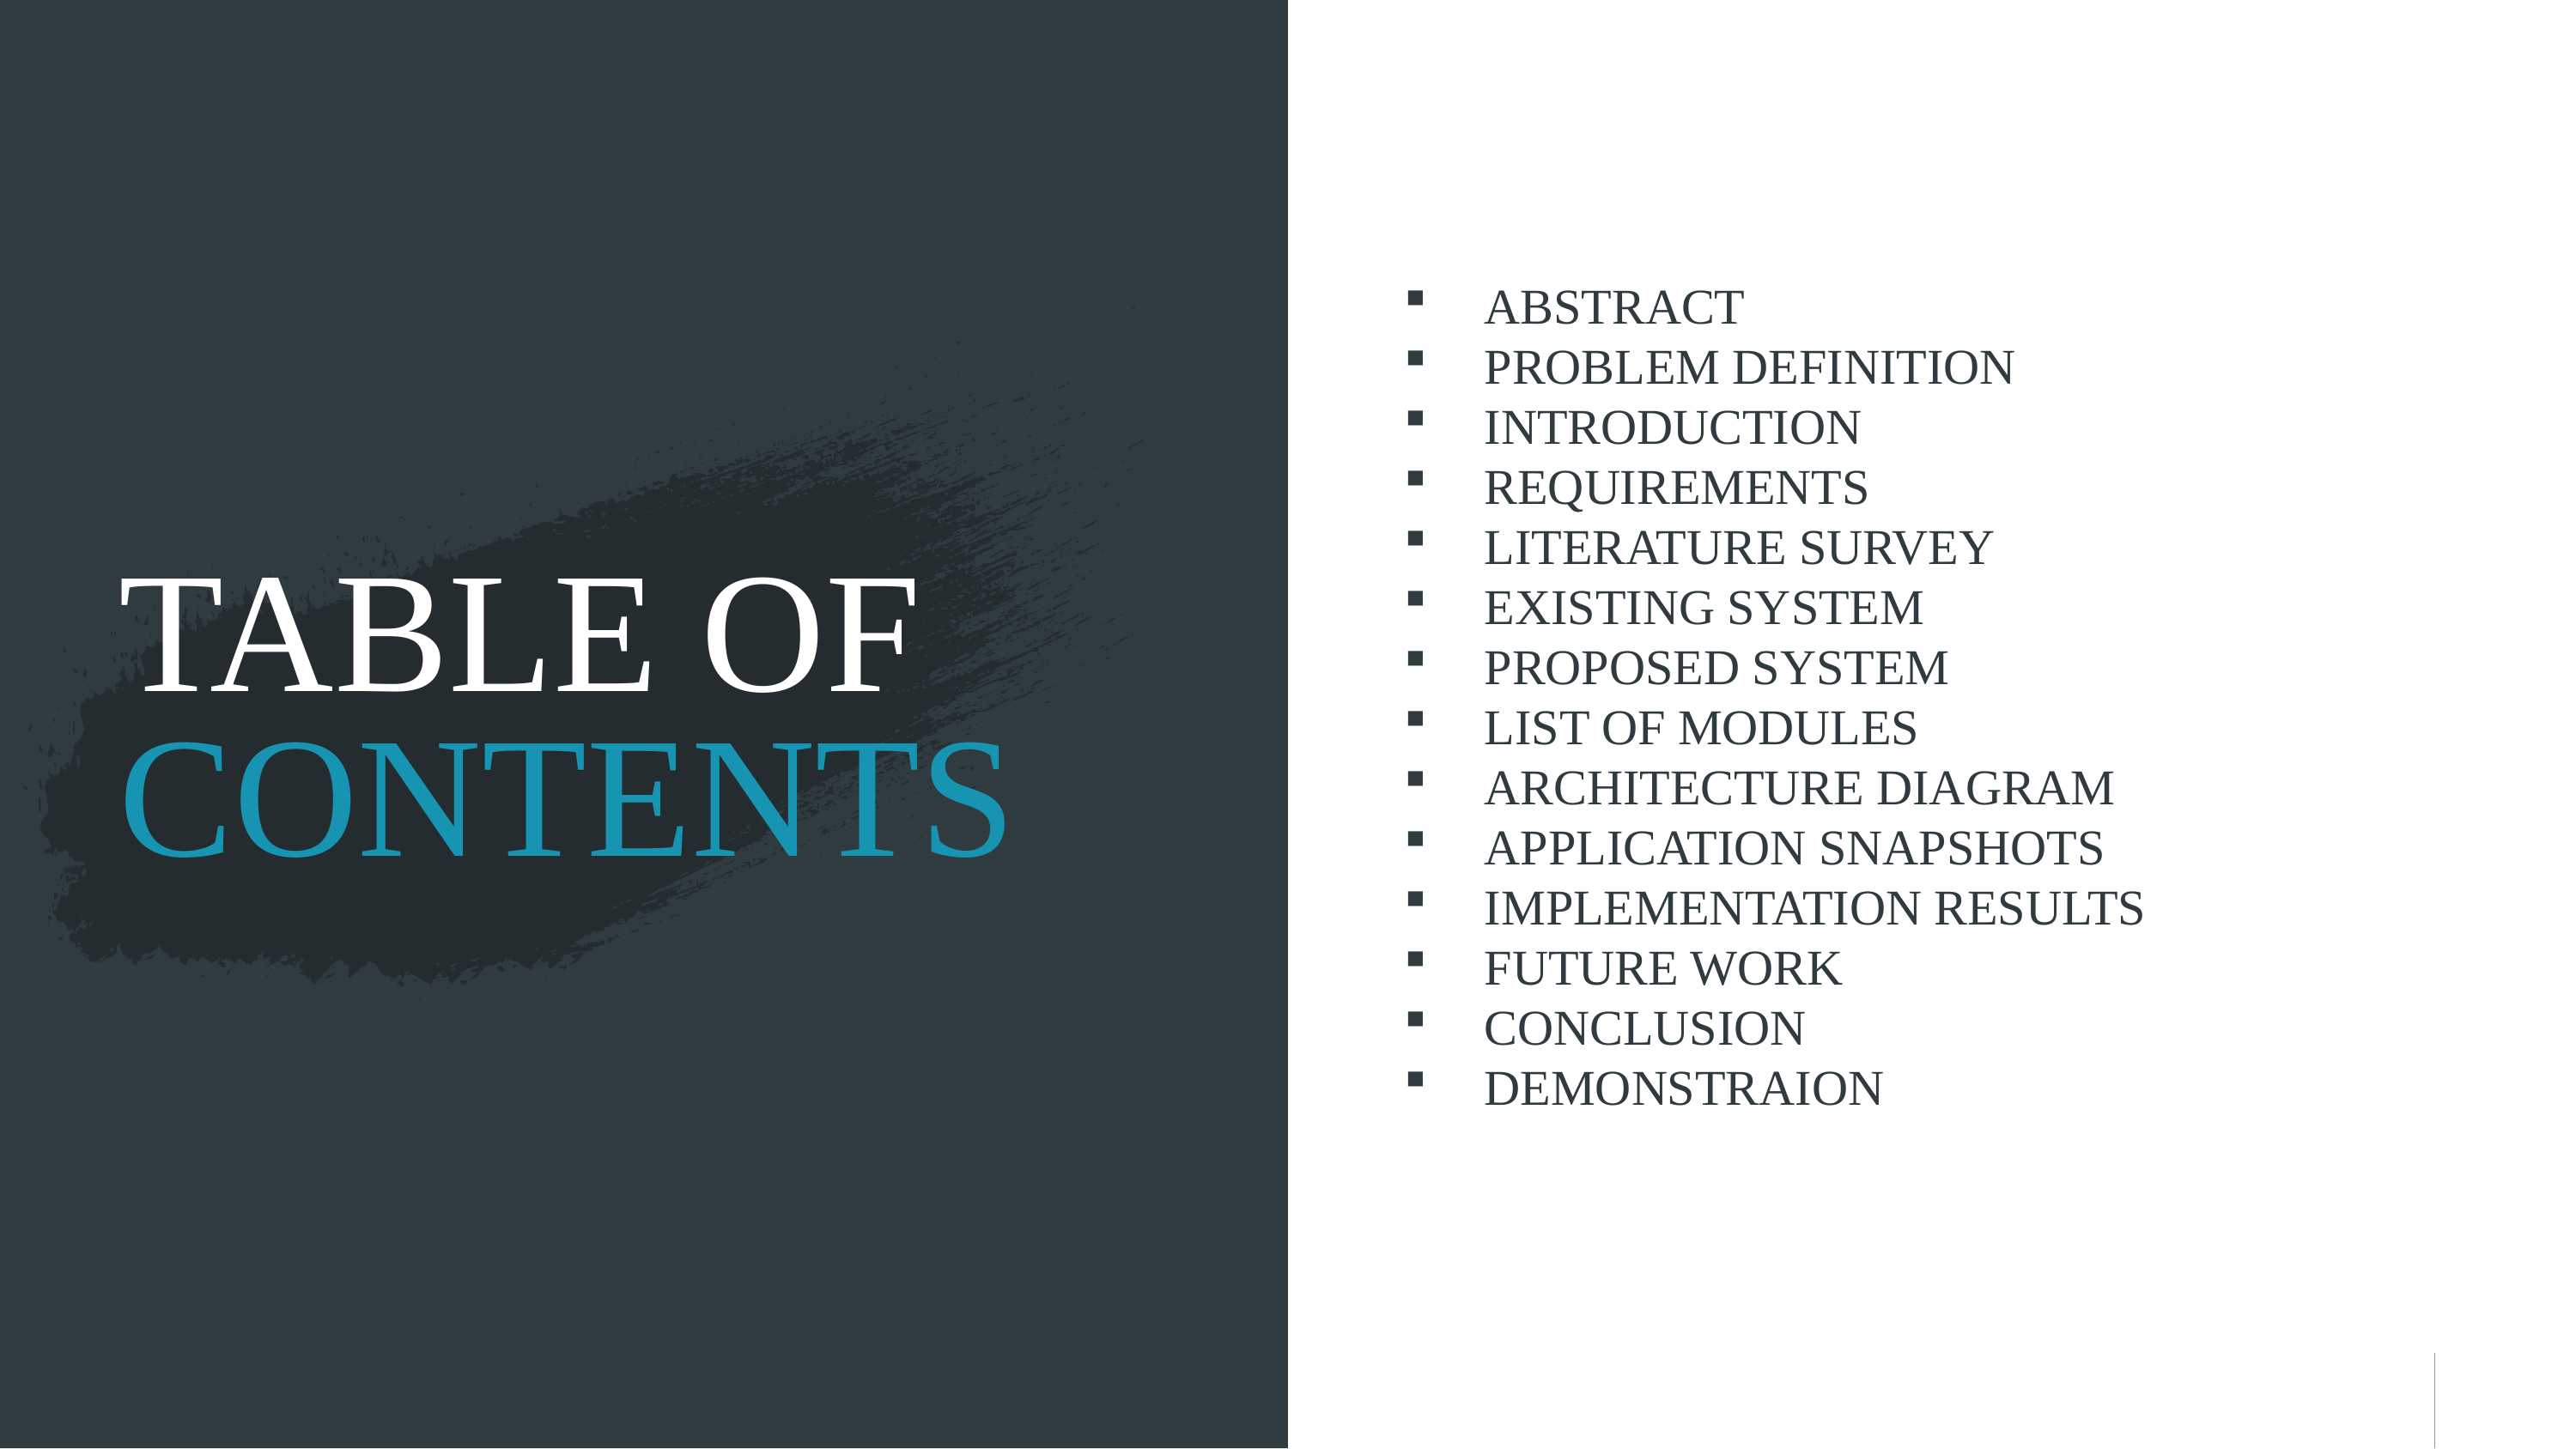

ABSTRACT
PROBLEM DEFINITION
INTRODUCTION
REQUIREMENTS
LITERATURE SURVEY
EXISTING SYSTEM
PROPOSED SYSTEM
LIST OF MODULES
ARCHITECTURE DIAGRAM
APPLICATION SNAPSHOTS
IMPLEMENTATION RESULTS
FUTURE WORK
CONCLUSION
DEMONSTRAION

# TABLE OF CONTENTS